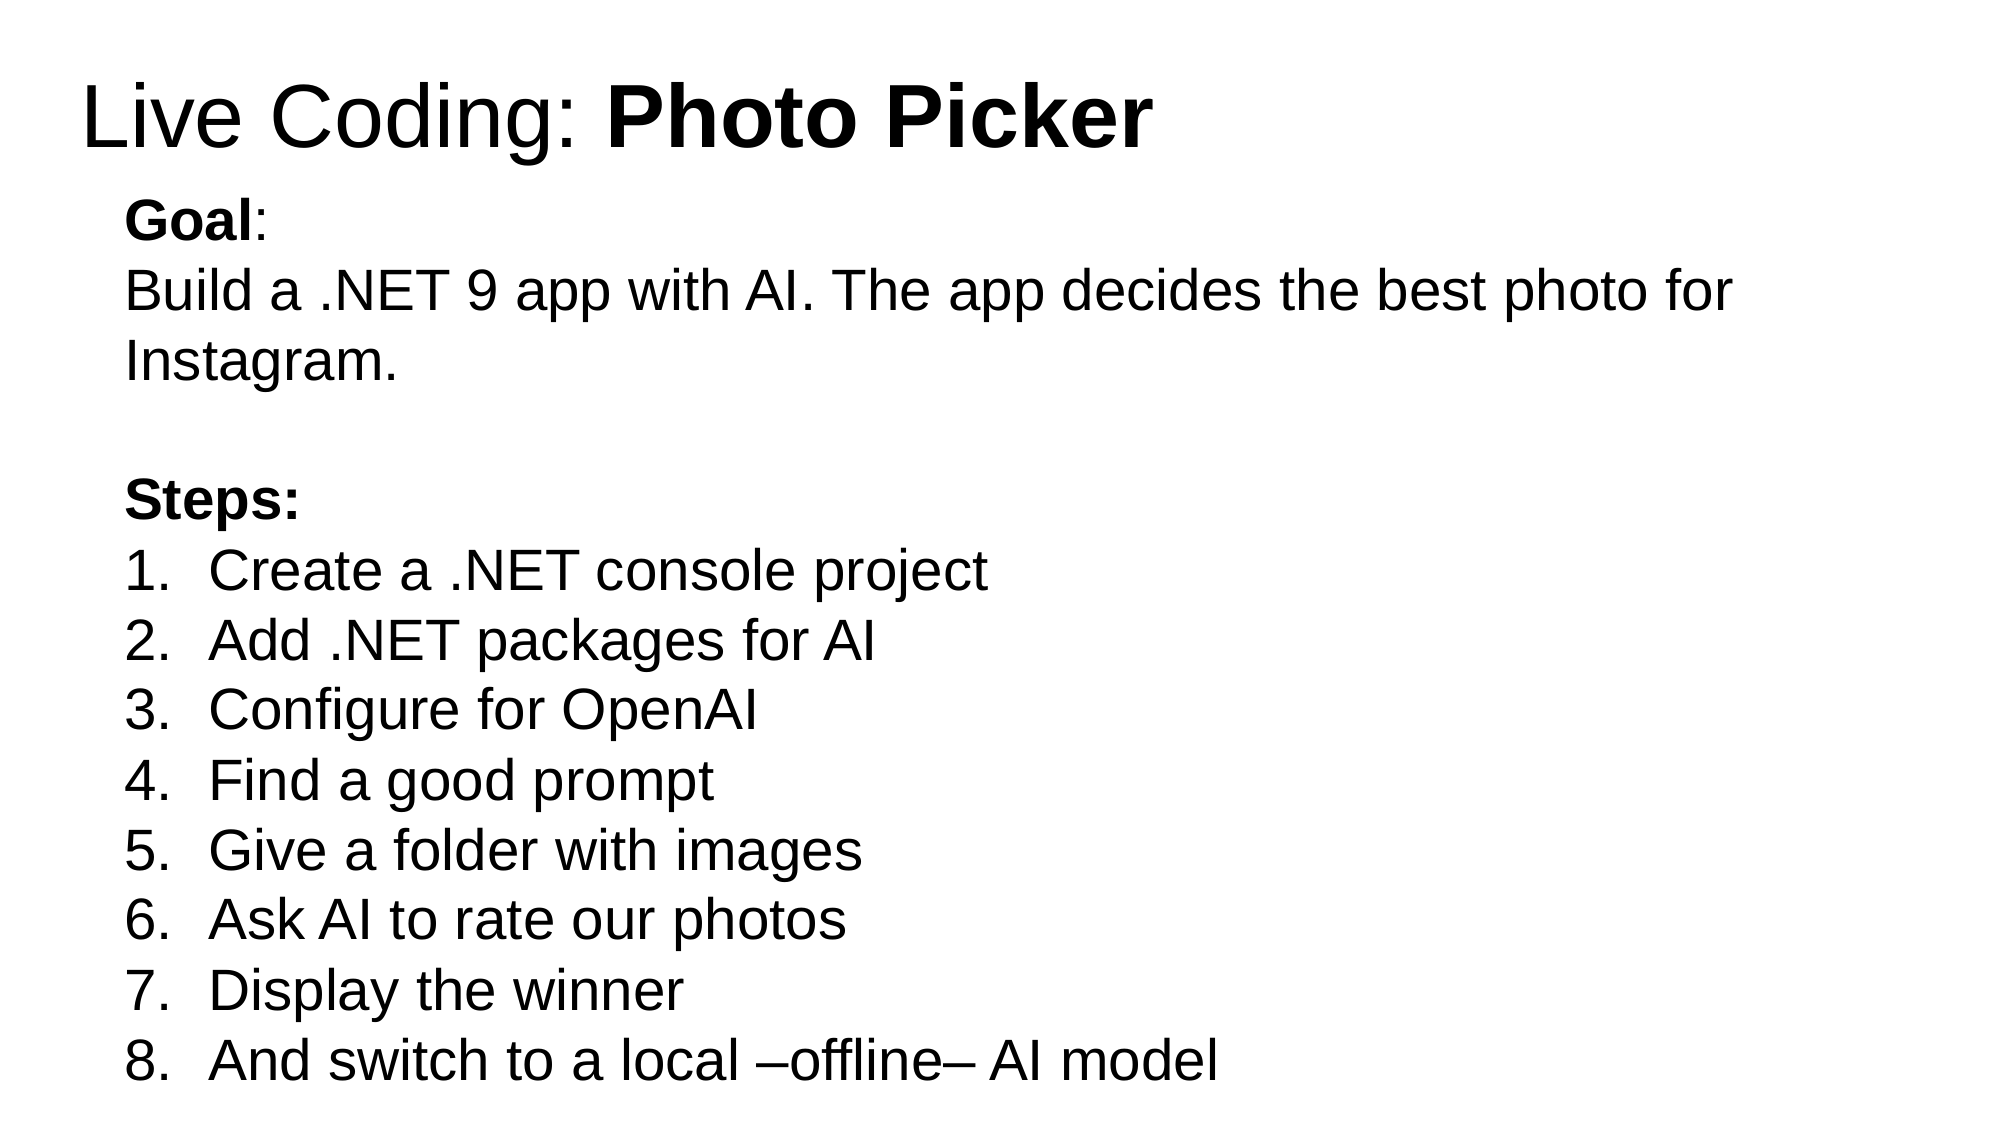

# Live Coding: Photo Picker
Goal:
Build a .NET 9 app with AI. The app decides the best photo for Instagram.

Steps:
Create a .NET console project
Add .NET packages for AI
Configure for OpenAI
Find a good prompt
Give a folder with images
Ask AI to rate our photos
Display the winner
And switch to a local –offline– AI model